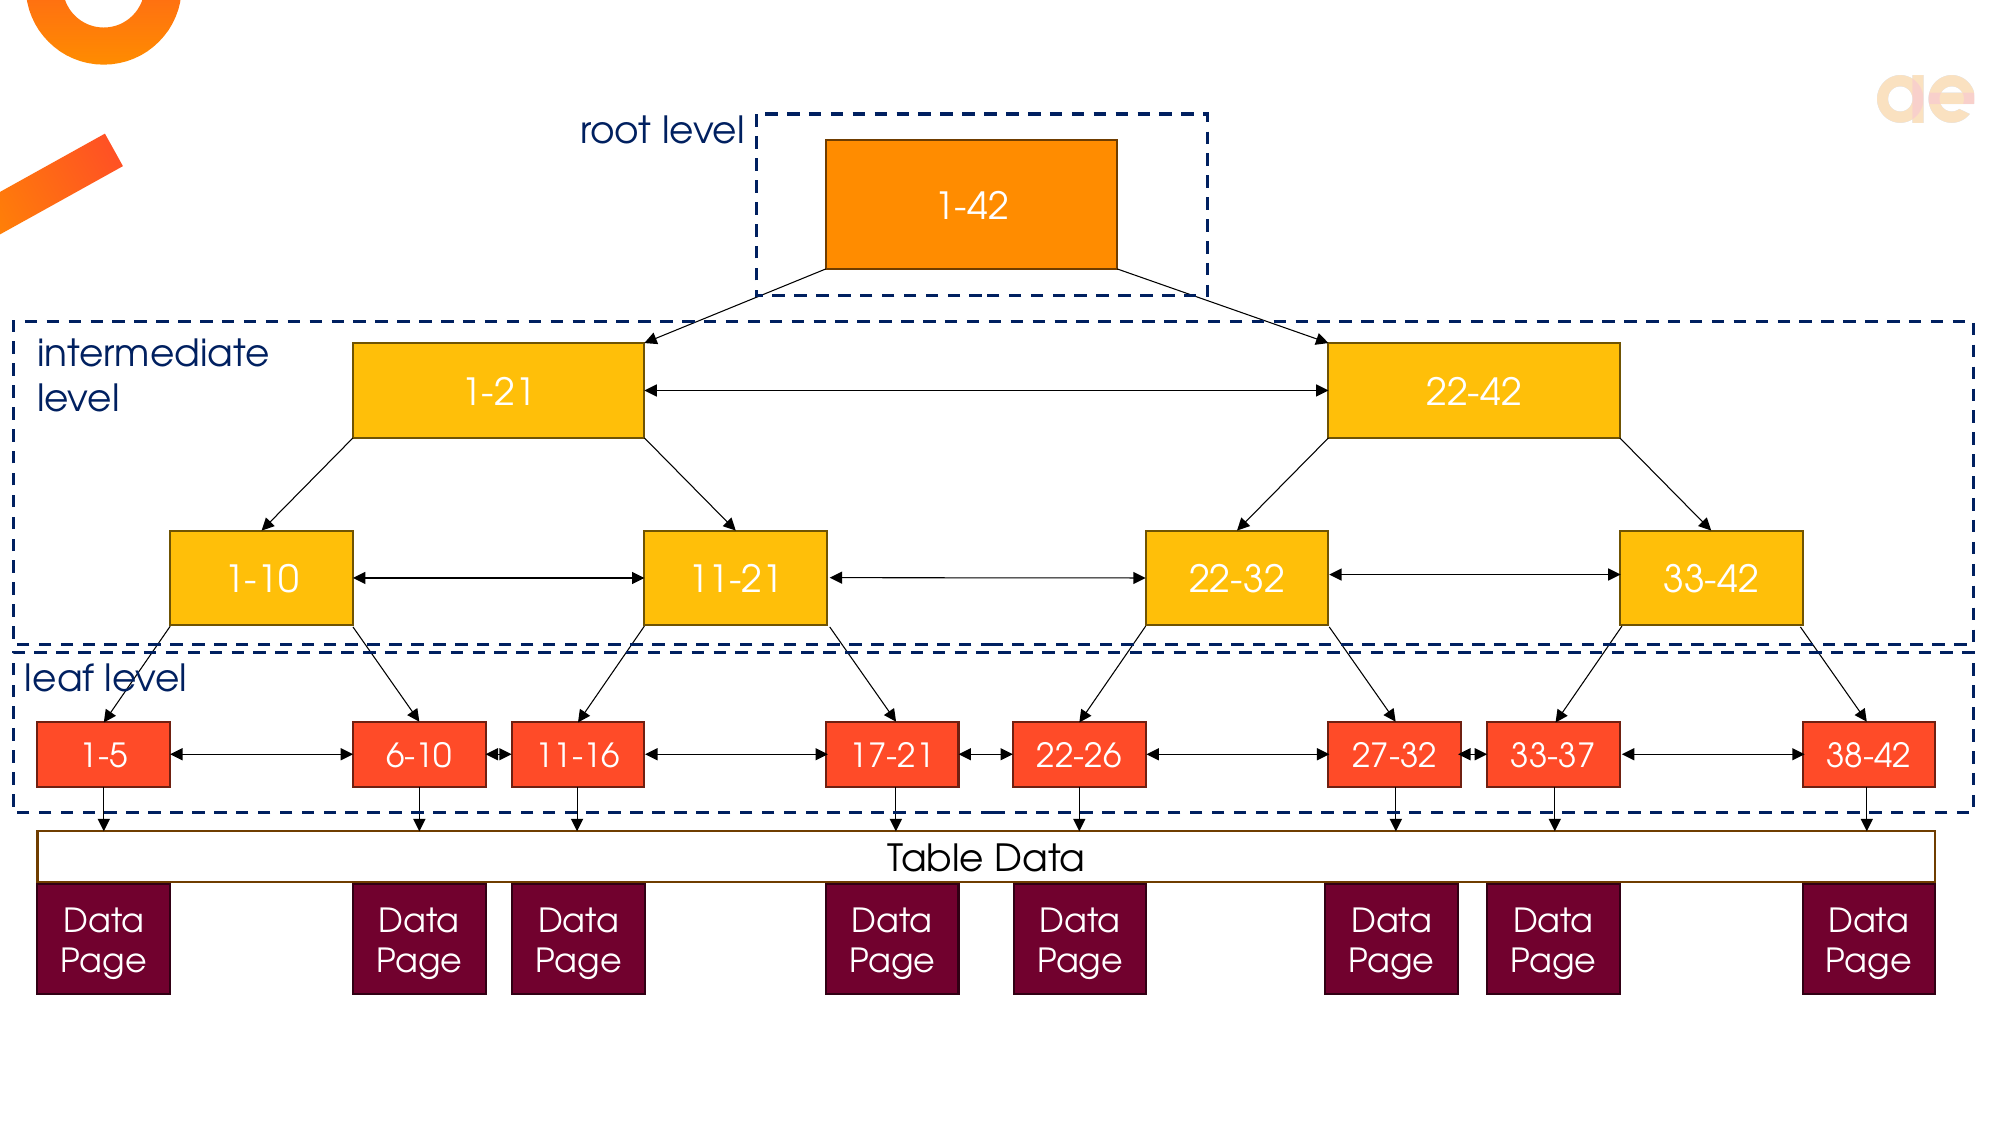

root level

1-42

intermediate level
1-21
22-42
22-32
1-10
11-21
33-42
leaf level

1-5
6-10
11-16
17-21
22-26
27-32
33-37
38-42
Table Data
Data Page
Data Page
Data Page
Data Page
Data Page
Data Page
Data Page
Data Page